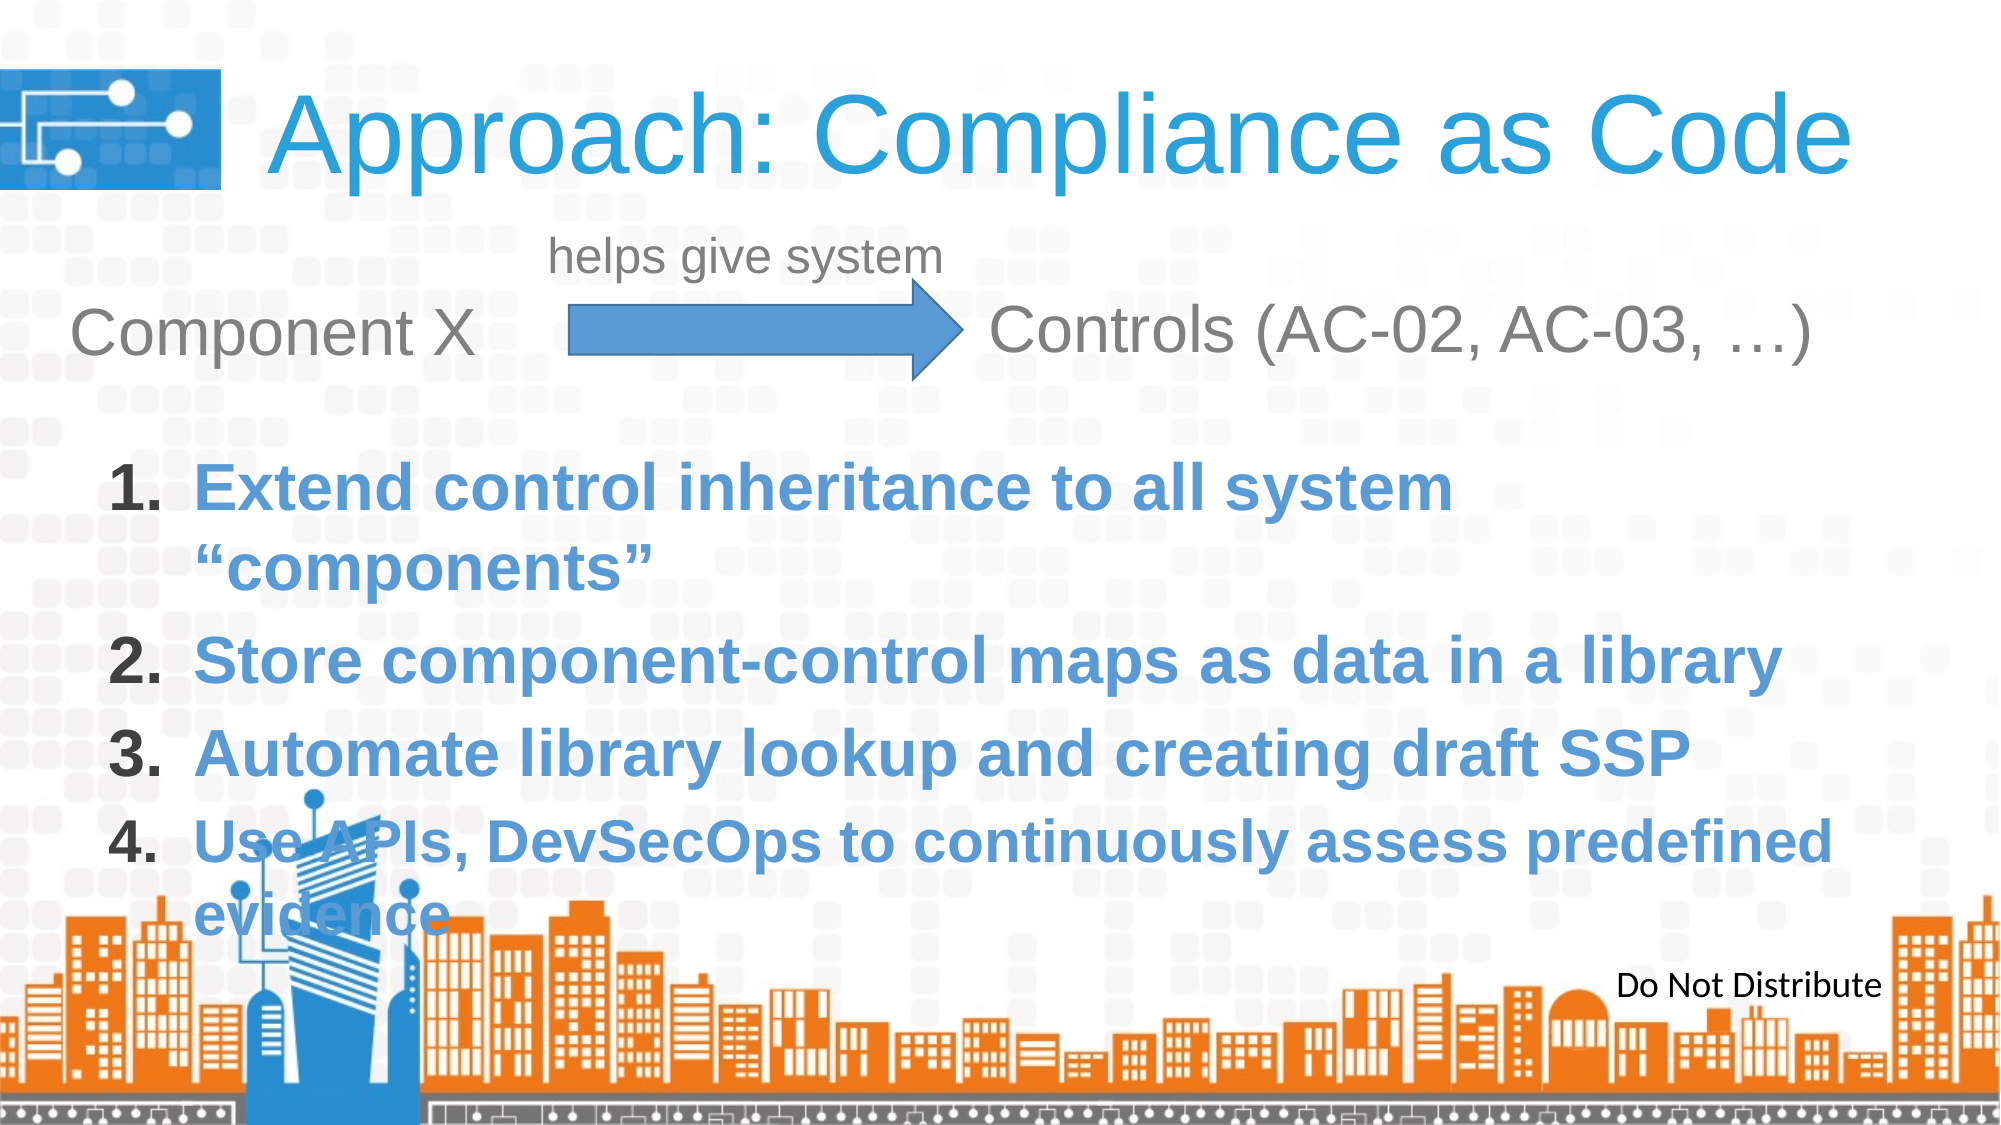

Approach: Compliance as Code
helps give system

Component X
Controls (AC-02, AC-03, …)
Extend control inheritance to all system “components”
Store component-control maps as data in a library
Automate library lookup and creating draft SSP
Use APIs, DevSecOps to continuously assess predefined evidence
Do Not Distribute